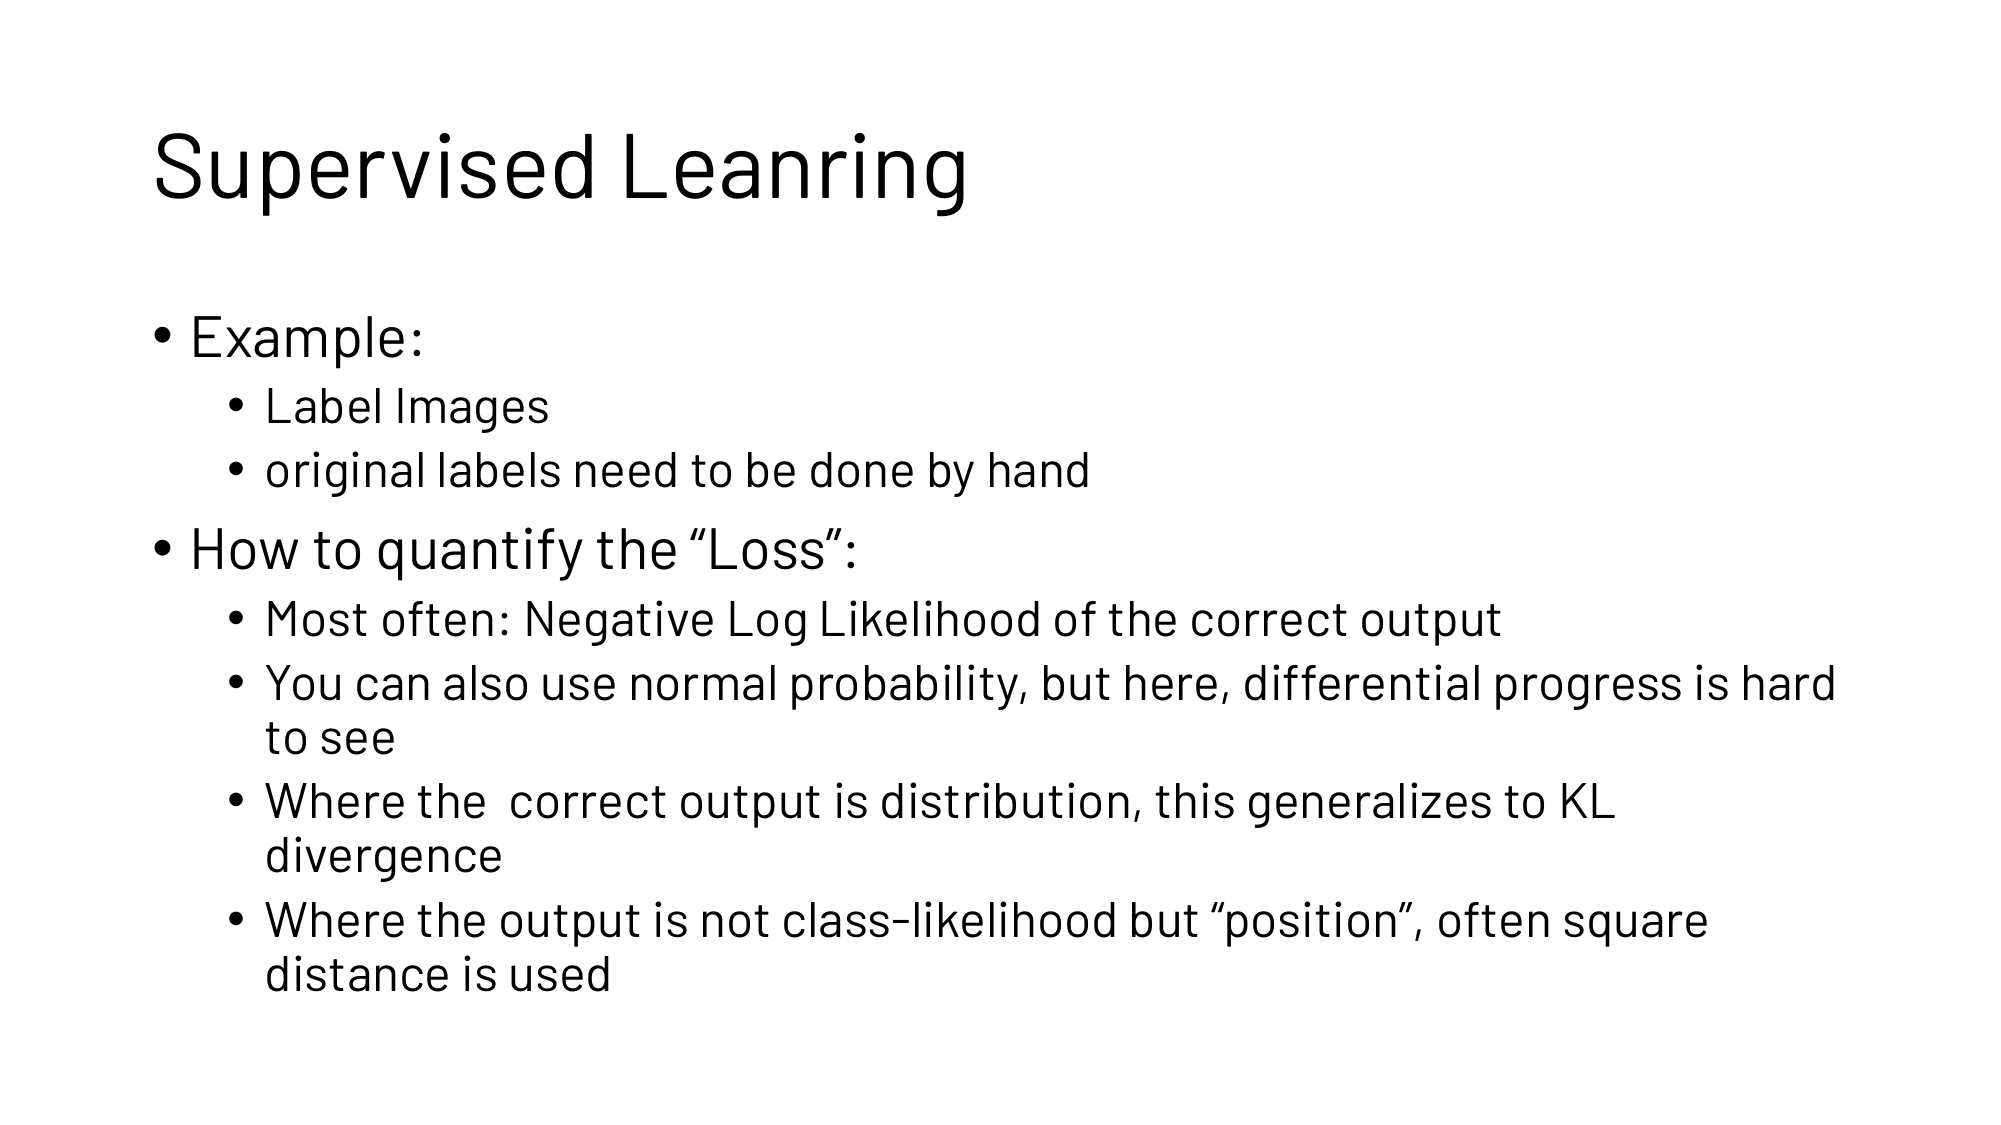

# Supervised Leanring
Example:
Label Images
original labels need to be done by hand
How to quantify the “Loss”:
Most often: Negative Log Likelihood of the correct output
You can also use normal probability, but here, differential progress is hard to see
Where the  correct output is distribution, this generalizes to KL divergence
Where the output is not class-likelihood but “position”, often square distance is used